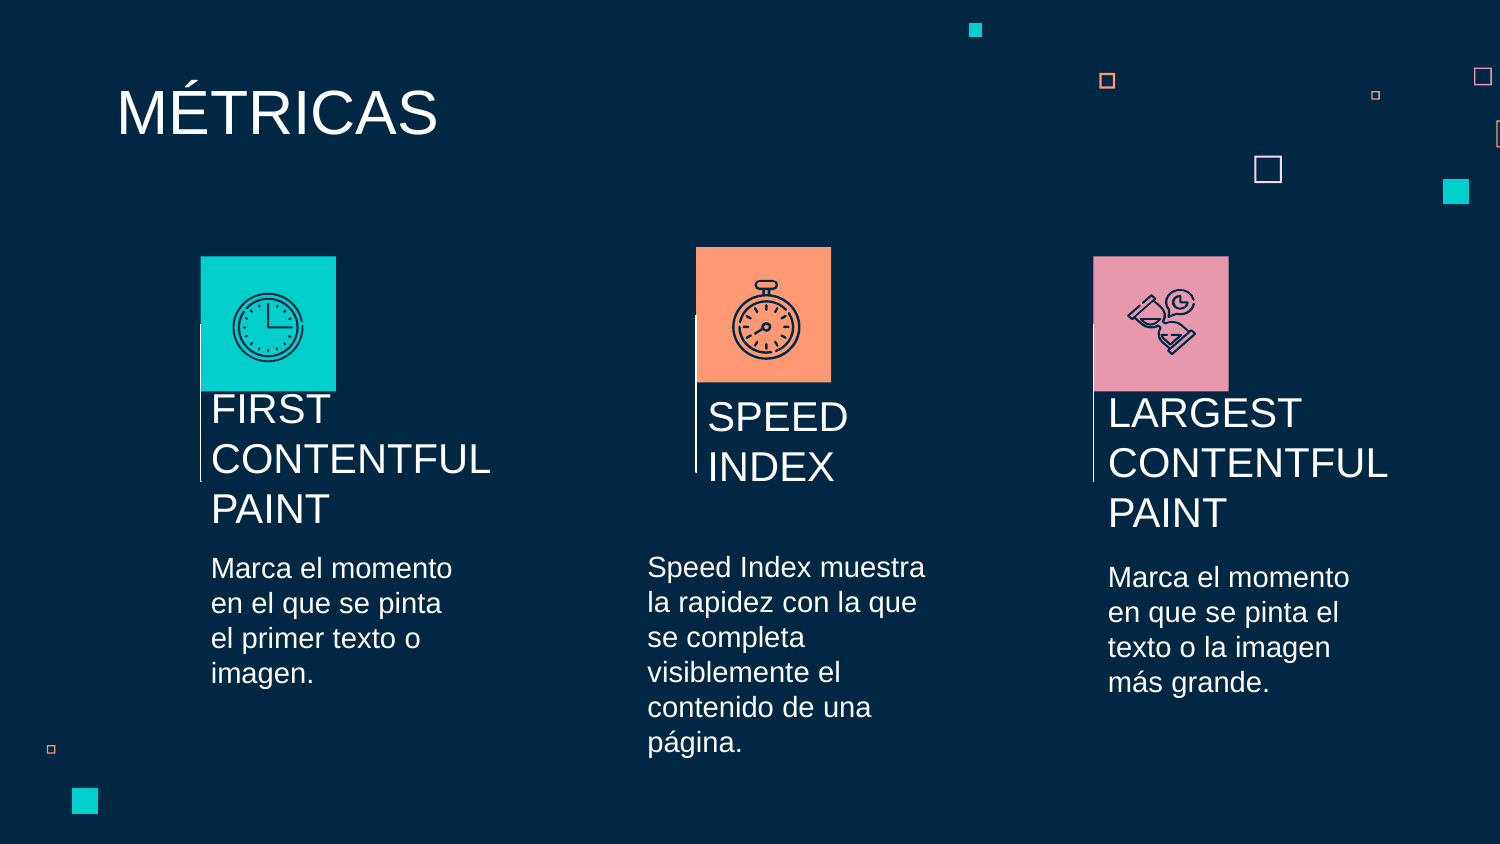

MÉTRICAS

SPEED INDEX
# FIRST CONTENTFUL PAINT
LARGEST CONTENTFUL PAINT
Speed Index muestra la rapidez con la que se completa visiblemente el contenido de una página.
Marca el momento en el que se pinta el primer texto o imagen.
Marca el momento en que se pinta el texto o la imagen más grande.